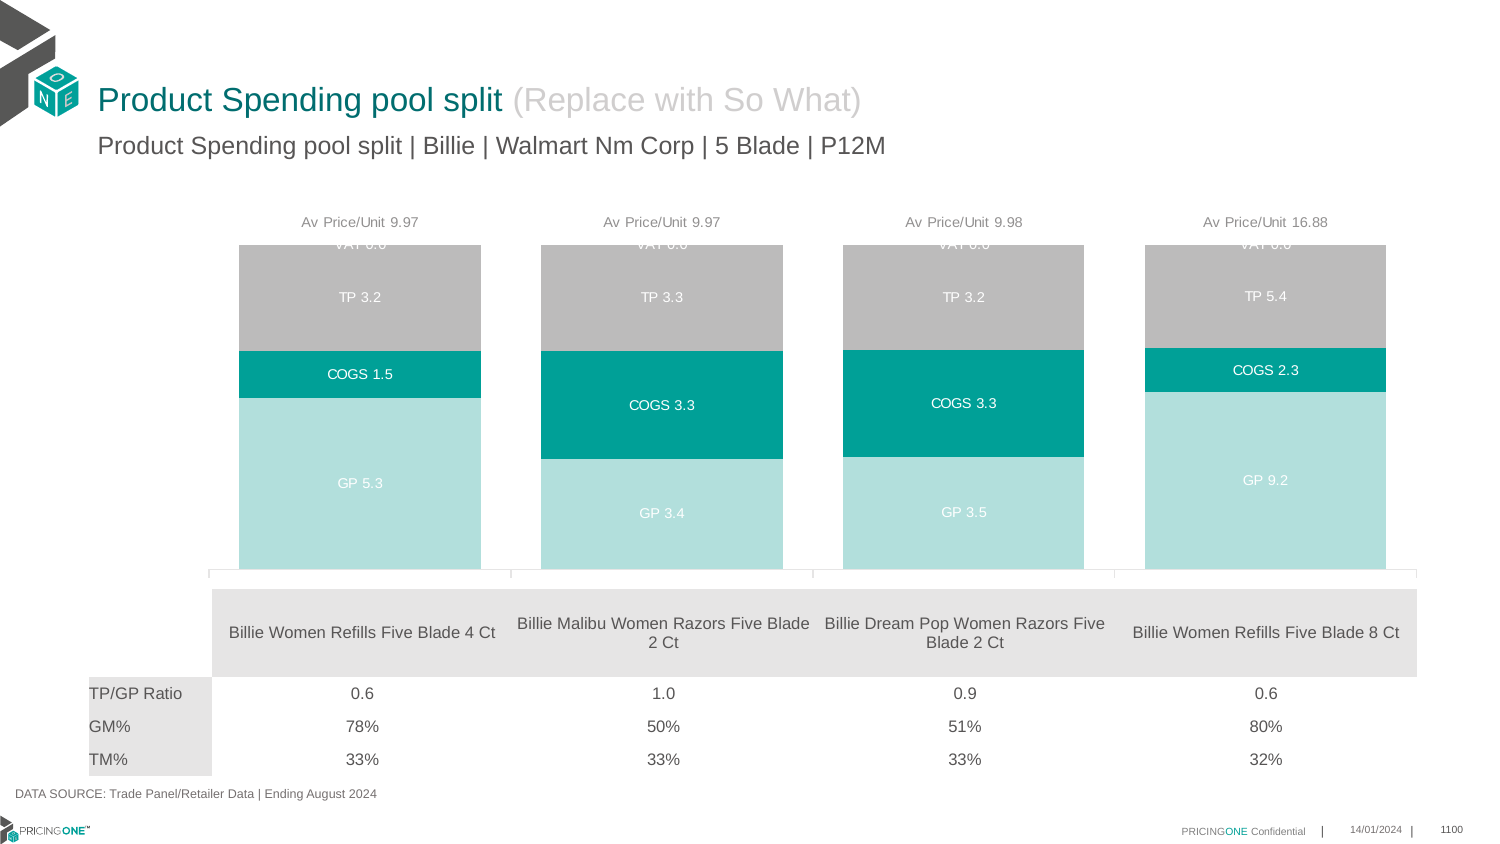

# Product Spending pool split (Replace with So What)
Product Spending pool split | Billie | Walmart Nm Corp | 5 Blade | P12M

### Chart

| Category | GP | COGS | TP | VAT |
|---|---|---|---|---|
| Av Price/Unit 9.97 | 5.251458053383265 | 1.4703676469508389 | 3.248086551382312 | 0.0 |
| Av Price/Unit 9.97 | 3.3741303551131474 | 3.318311486928668 | 3.2744866875624288 | 0.0 |
| Av Price/Unit 9.98 | 3.45113517768781 | 3.2818929524666367 | 3.2460073474284012 | 0.0 |
| Av Price/Unit 16.88 | 9.200553820278712 | 2.294846179721288 | 5.384465449303221 | 0.0 |
|  | Billie Women Refills Five Blade 4 Ct | Billie Malibu Women Razors Five Blade 2 Ct | Billie Dream Pop Women Razors Five Blade 2 Ct | Billie Women Refills Five Blade 8 Ct |
| --- | --- | --- | --- | --- |
| TP/GP Ratio | 0.6 | 1.0 | 0.9 | 0.6 |
| GM% | 78% | 50% | 51% | 80% |
| TM% | 33% | 33% | 33% | 32% |
DATA SOURCE: Trade Panel/Retailer Data | Ending August 2024

14/01/2024
1100